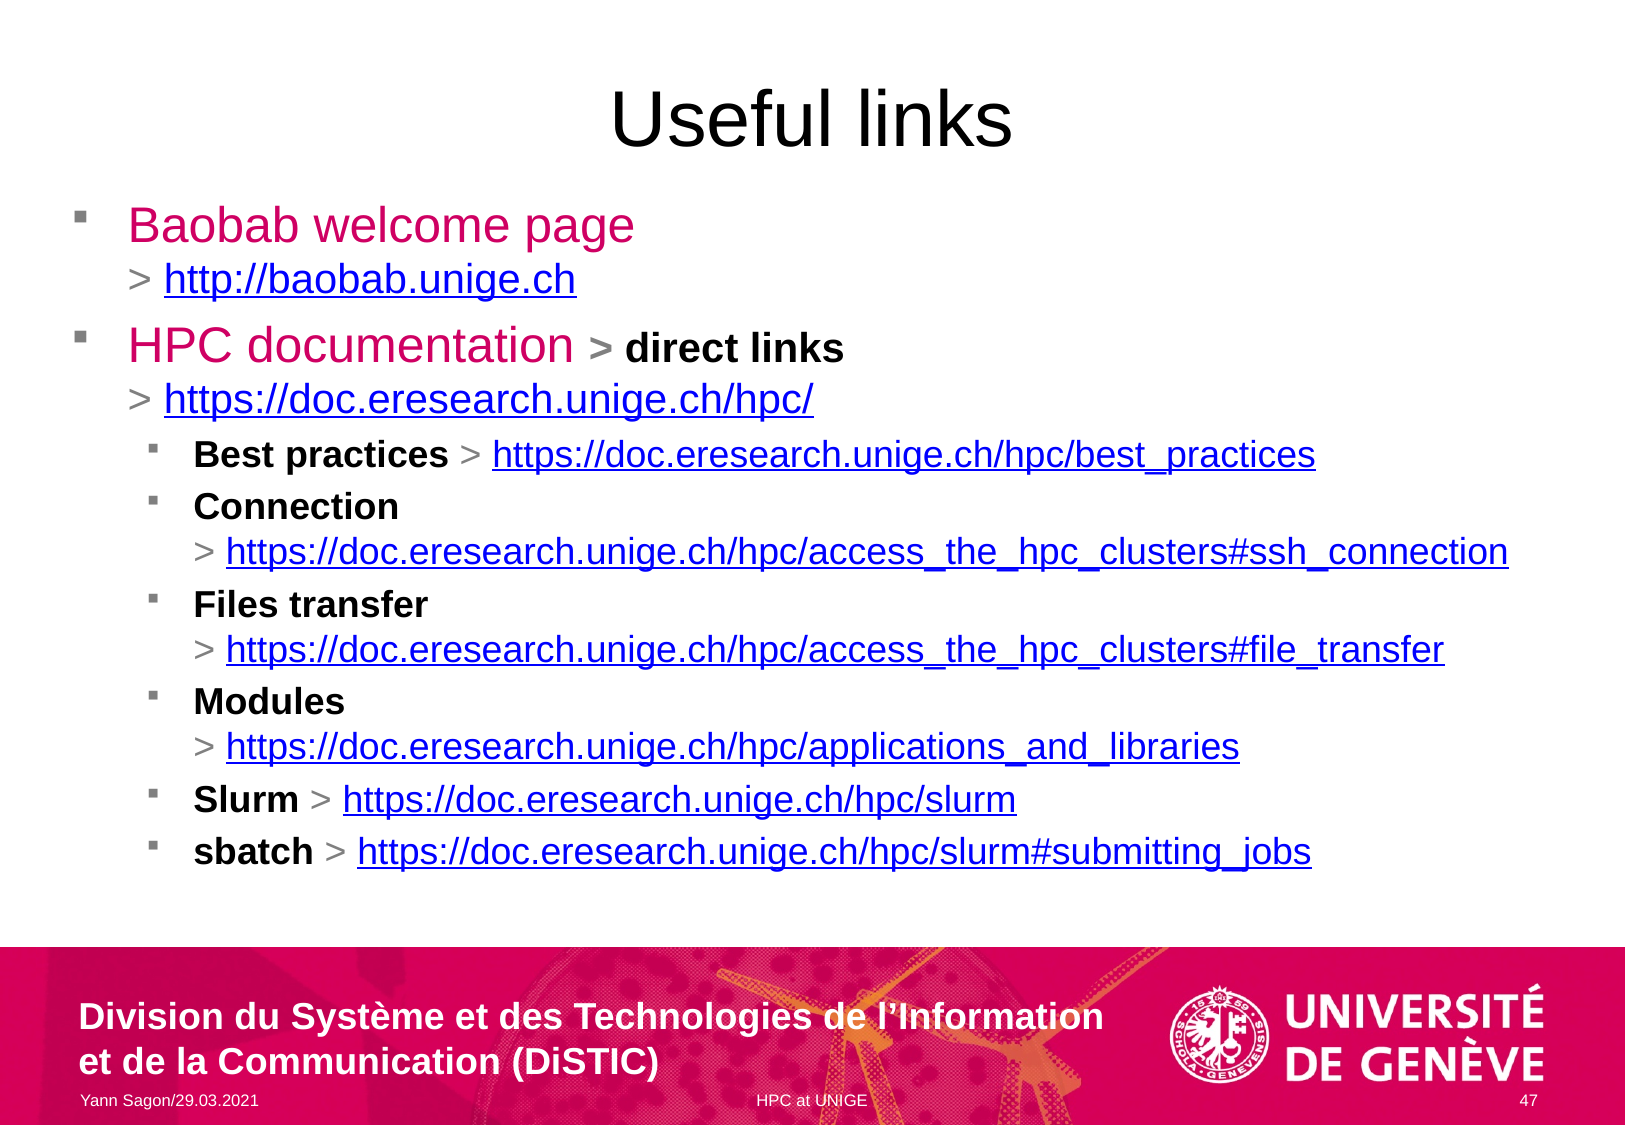

# Useful links
Baobab welcome page
> http://baobab.unige.ch
HPC documentation > direct links
> https://doc.eresearch.unige.ch/hpc/
Best practices > https://doc.eresearch.unige.ch/hpc/best_practices
Connection
> https://doc.eresearch.unige.ch/hpc/access_the_hpc_clusters#ssh_connection
Files transfer
> https://doc.eresearch.unige.ch/hpc/access_the_hpc_clusters#file_transfer
Modules
> https://doc.eresearch.unige.ch/hpc/applications_and_libraries
Slurm > https://doc.eresearch.unige.ch/hpc/slurm
sbatch > https://doc.eresearch.unige.ch/hpc/slurm#submitting_jobs